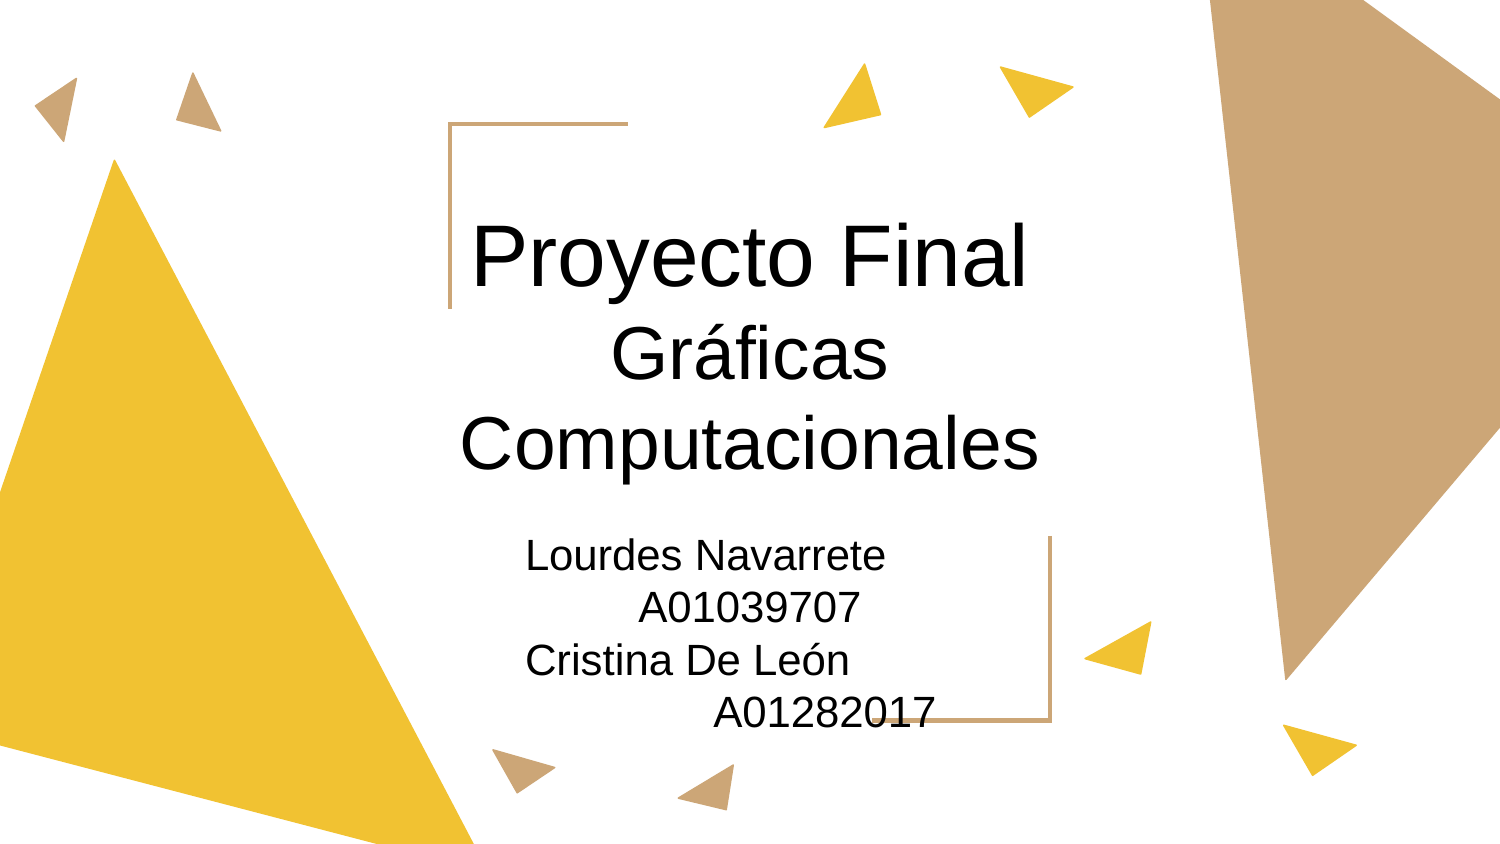

# Proyecto Final
Gráficas Computacionales
Lourdes Navarrete	A01039707
Cristina De León		A01282017